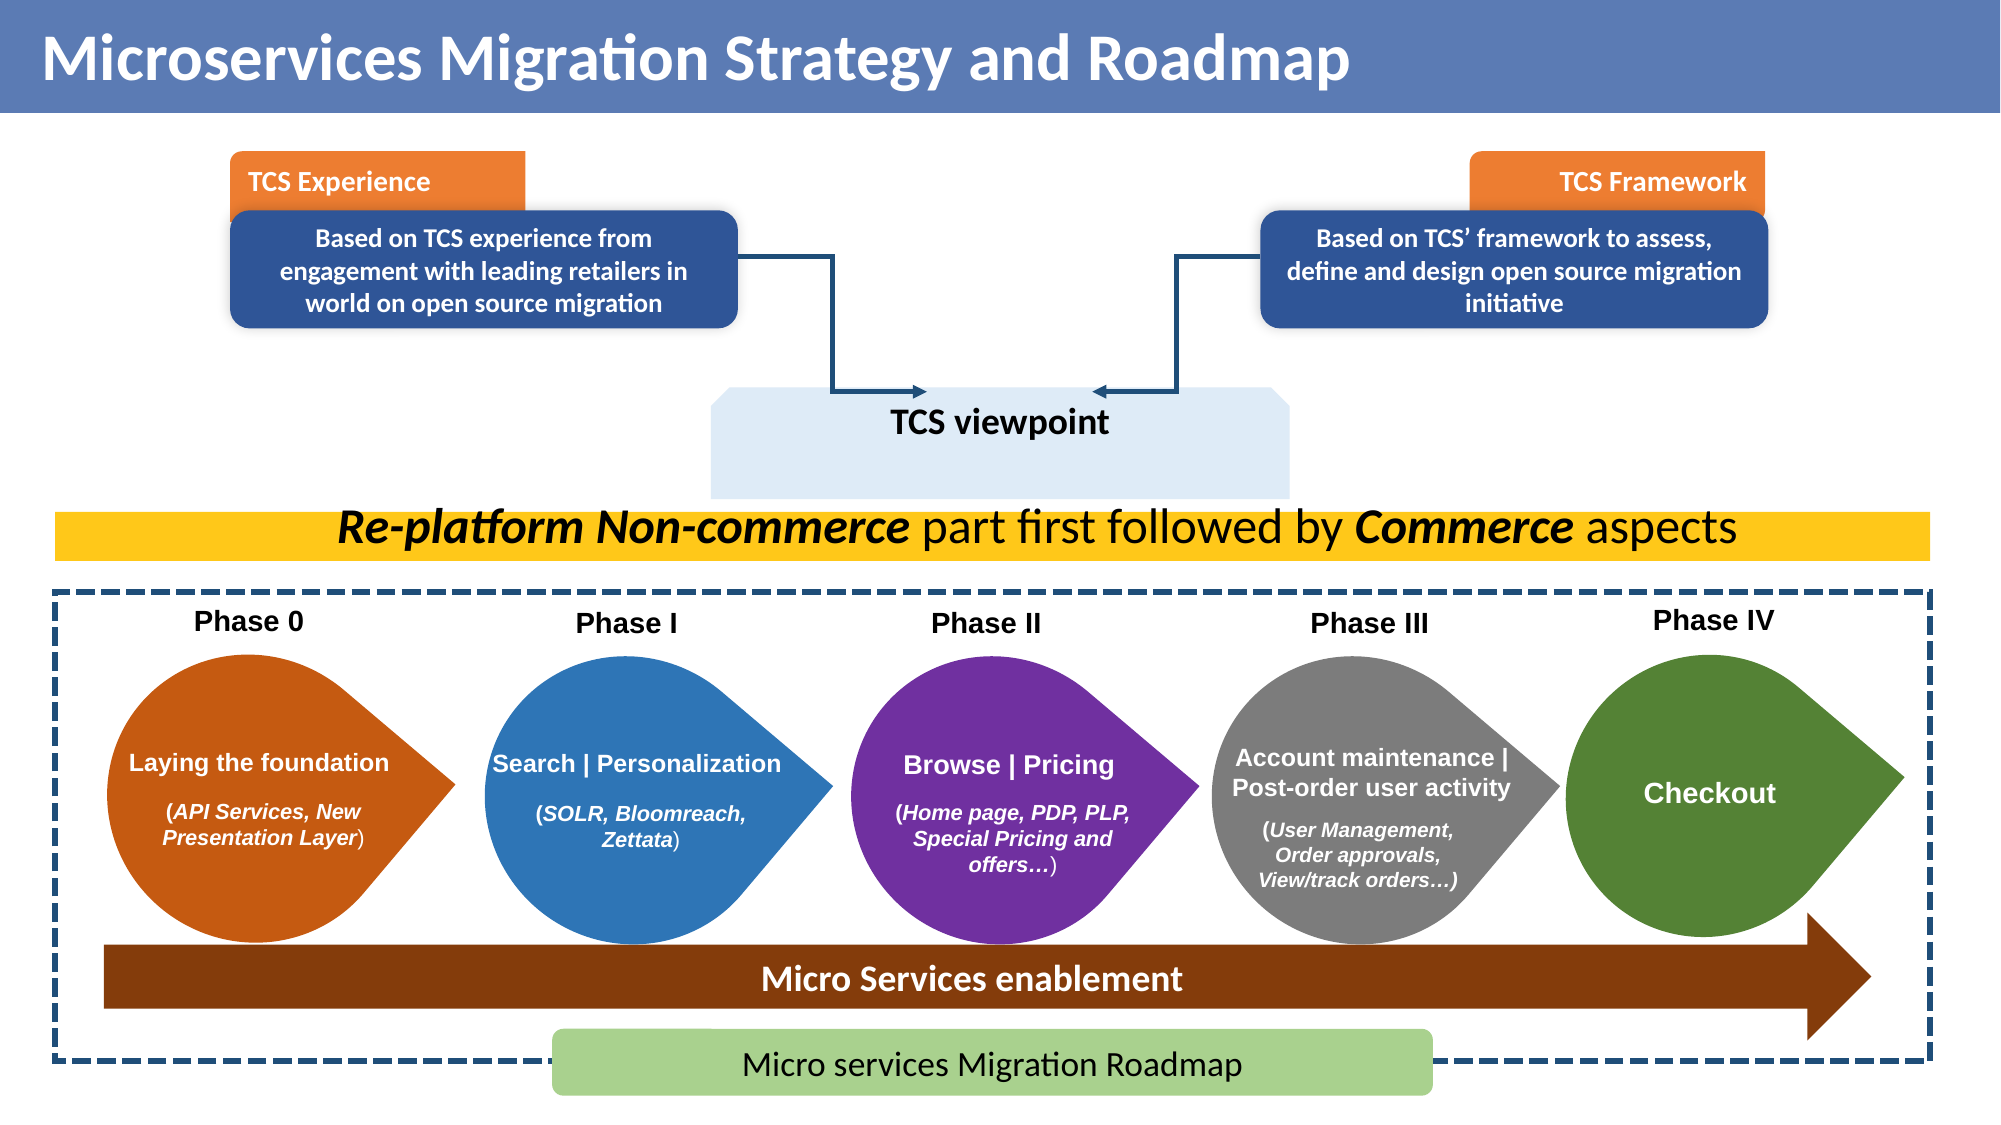

Microservices Migration Strategy and Roadmap
TCS Experience
TCS Framework
Based on TCS experience from engagement with leading retailers in world on open source migration
Based on TCS’ framework to assess, define and design open source migration initiative
TCS viewpoint
Re-platform Non-commerce part first followed by Commerce aspects

Phase IV
Phase 0
Phase I
Phase II
Phase III

Checkout

Laying the foundation
(API Services, New Presentation Layer)

Browse | Pricing
(Home page, PDP, PLP, Special Pricing and offers…)

Search | Personalization
(SOLR, Bloomreach, Zettata)

Account maintenance | Post-order user activity
(User Management, Order approvals, View/track orders…)

Micro Services enablement
Micro services Migration Roadmap